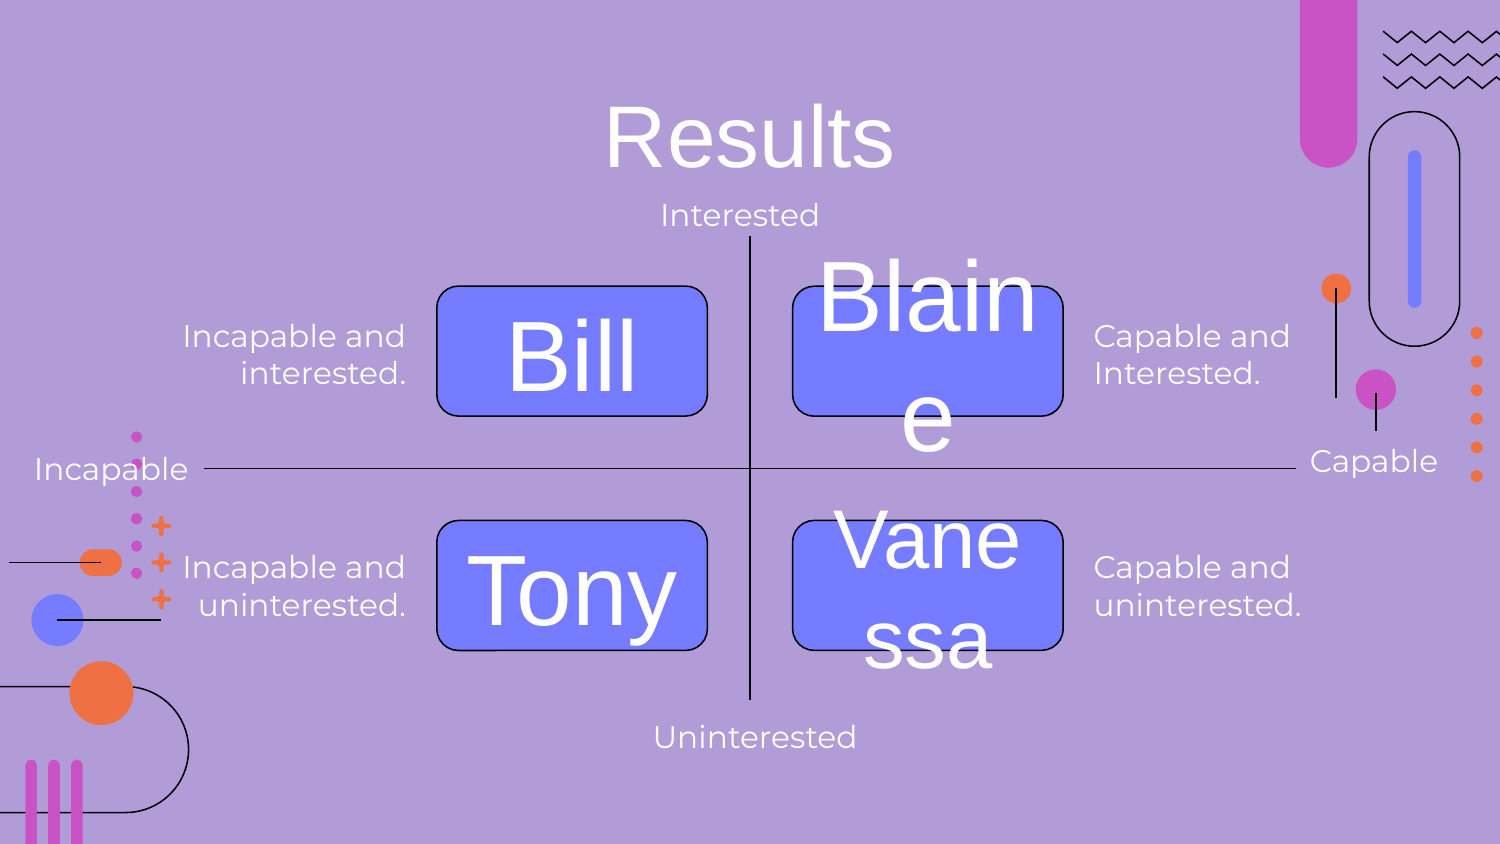

Results
Interested
Bill
Blaine
Incapable and interested.
Capable and Interested.
Capable
Incapable
Vanessa
Tony
Incapable and uninterested.
Capable and uninterested.
Uninterested